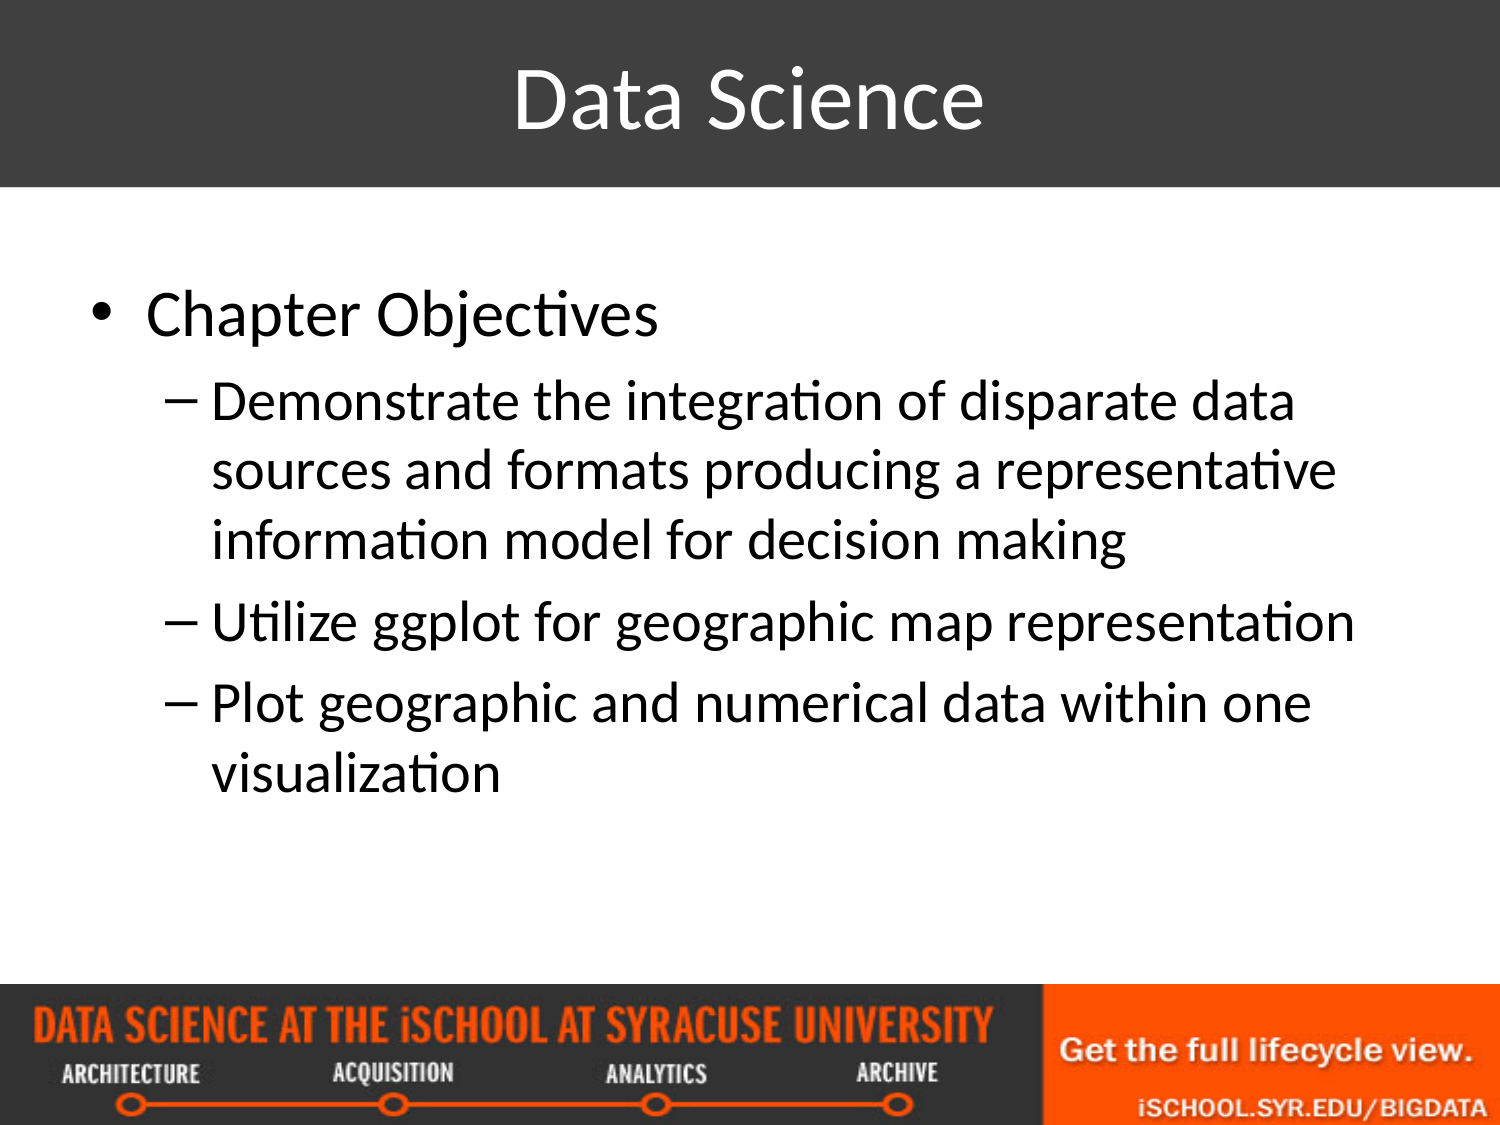

# Data Science
Chapter Objectives
Demonstrate the integration of disparate data sources and formats producing a representative information model for decision making
Utilize ggplot for geographic map representation
Plot geographic and numerical data within one visualization